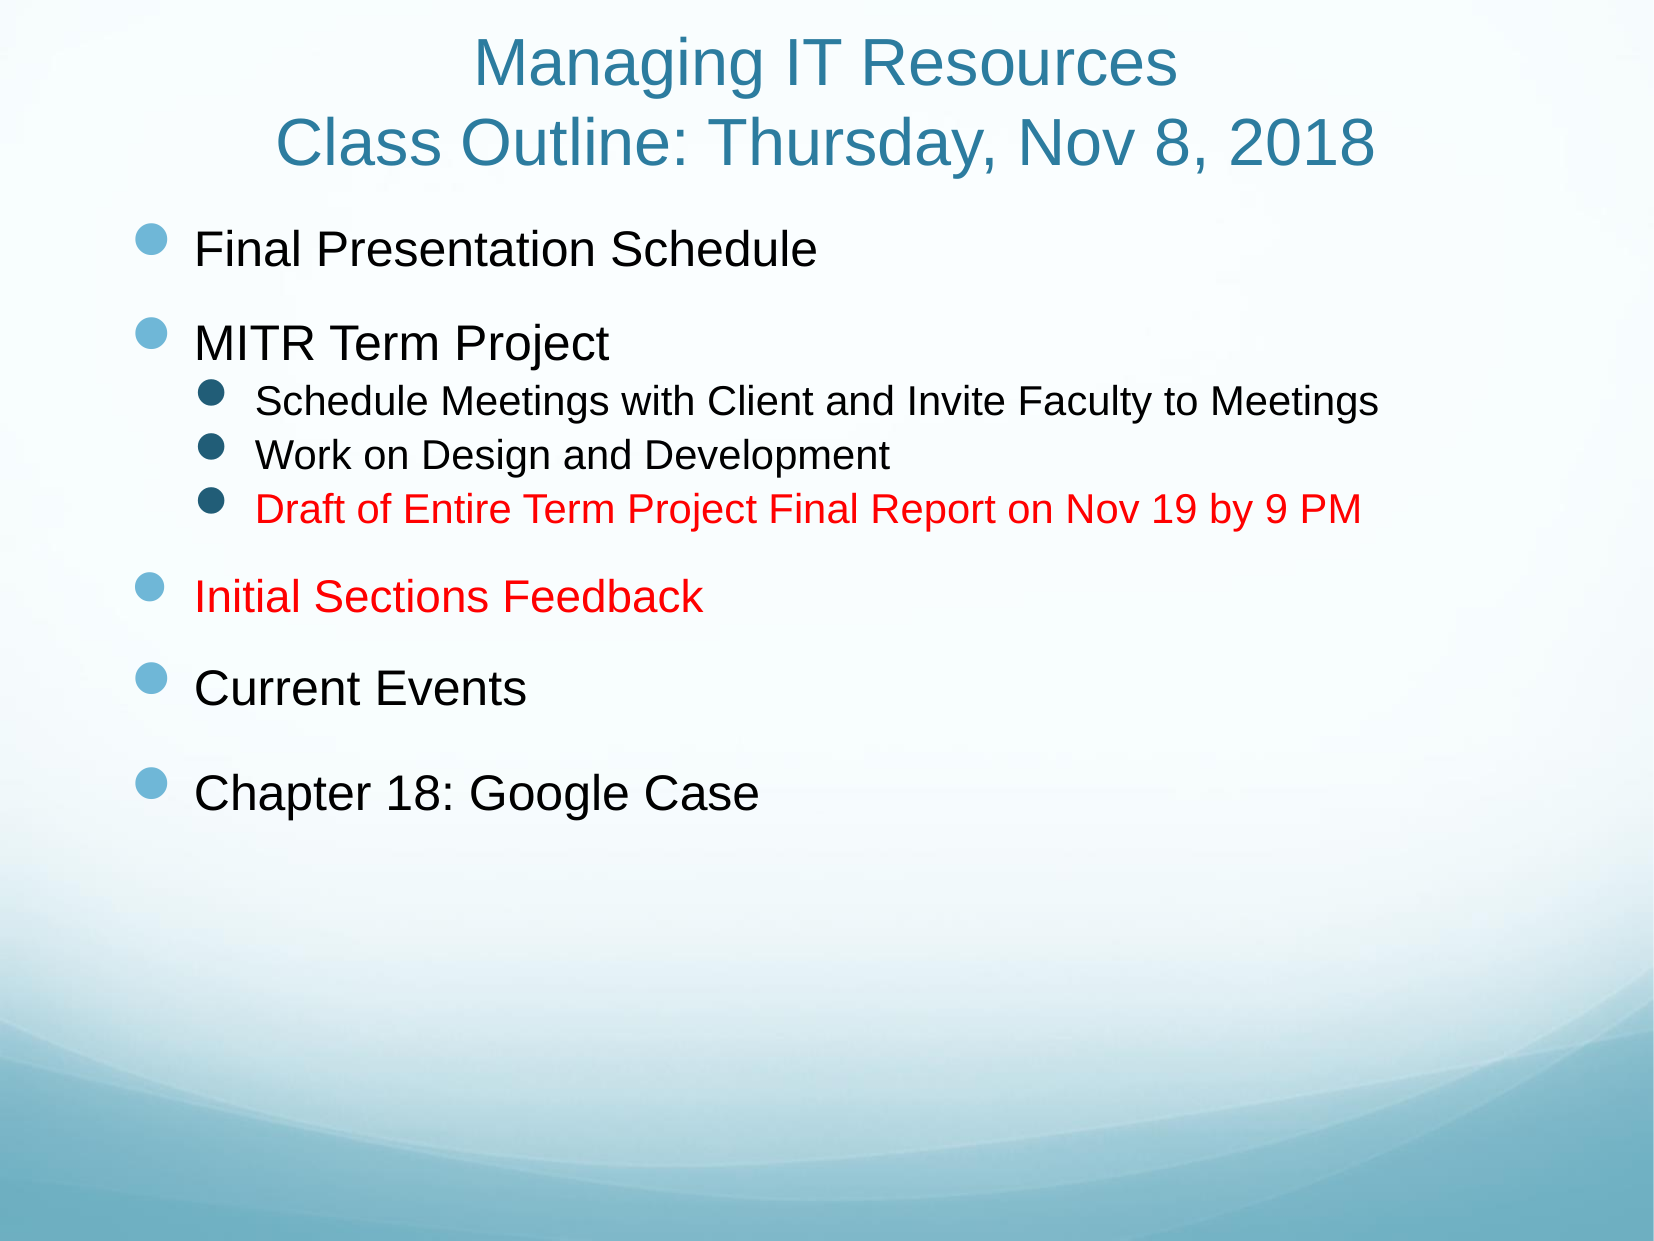

# Managing IT Resources Class Outline: Thursday, Nov 8, 2018
Final Presentation Schedule
MITR Term Project
Schedule Meetings with Client and Invite Faculty to Meetings
Work on Design and Development
Draft of Entire Term Project Final Report on Nov 19 by 9 PM
Initial Sections Feedback
Current Events
Chapter 18: Google Case